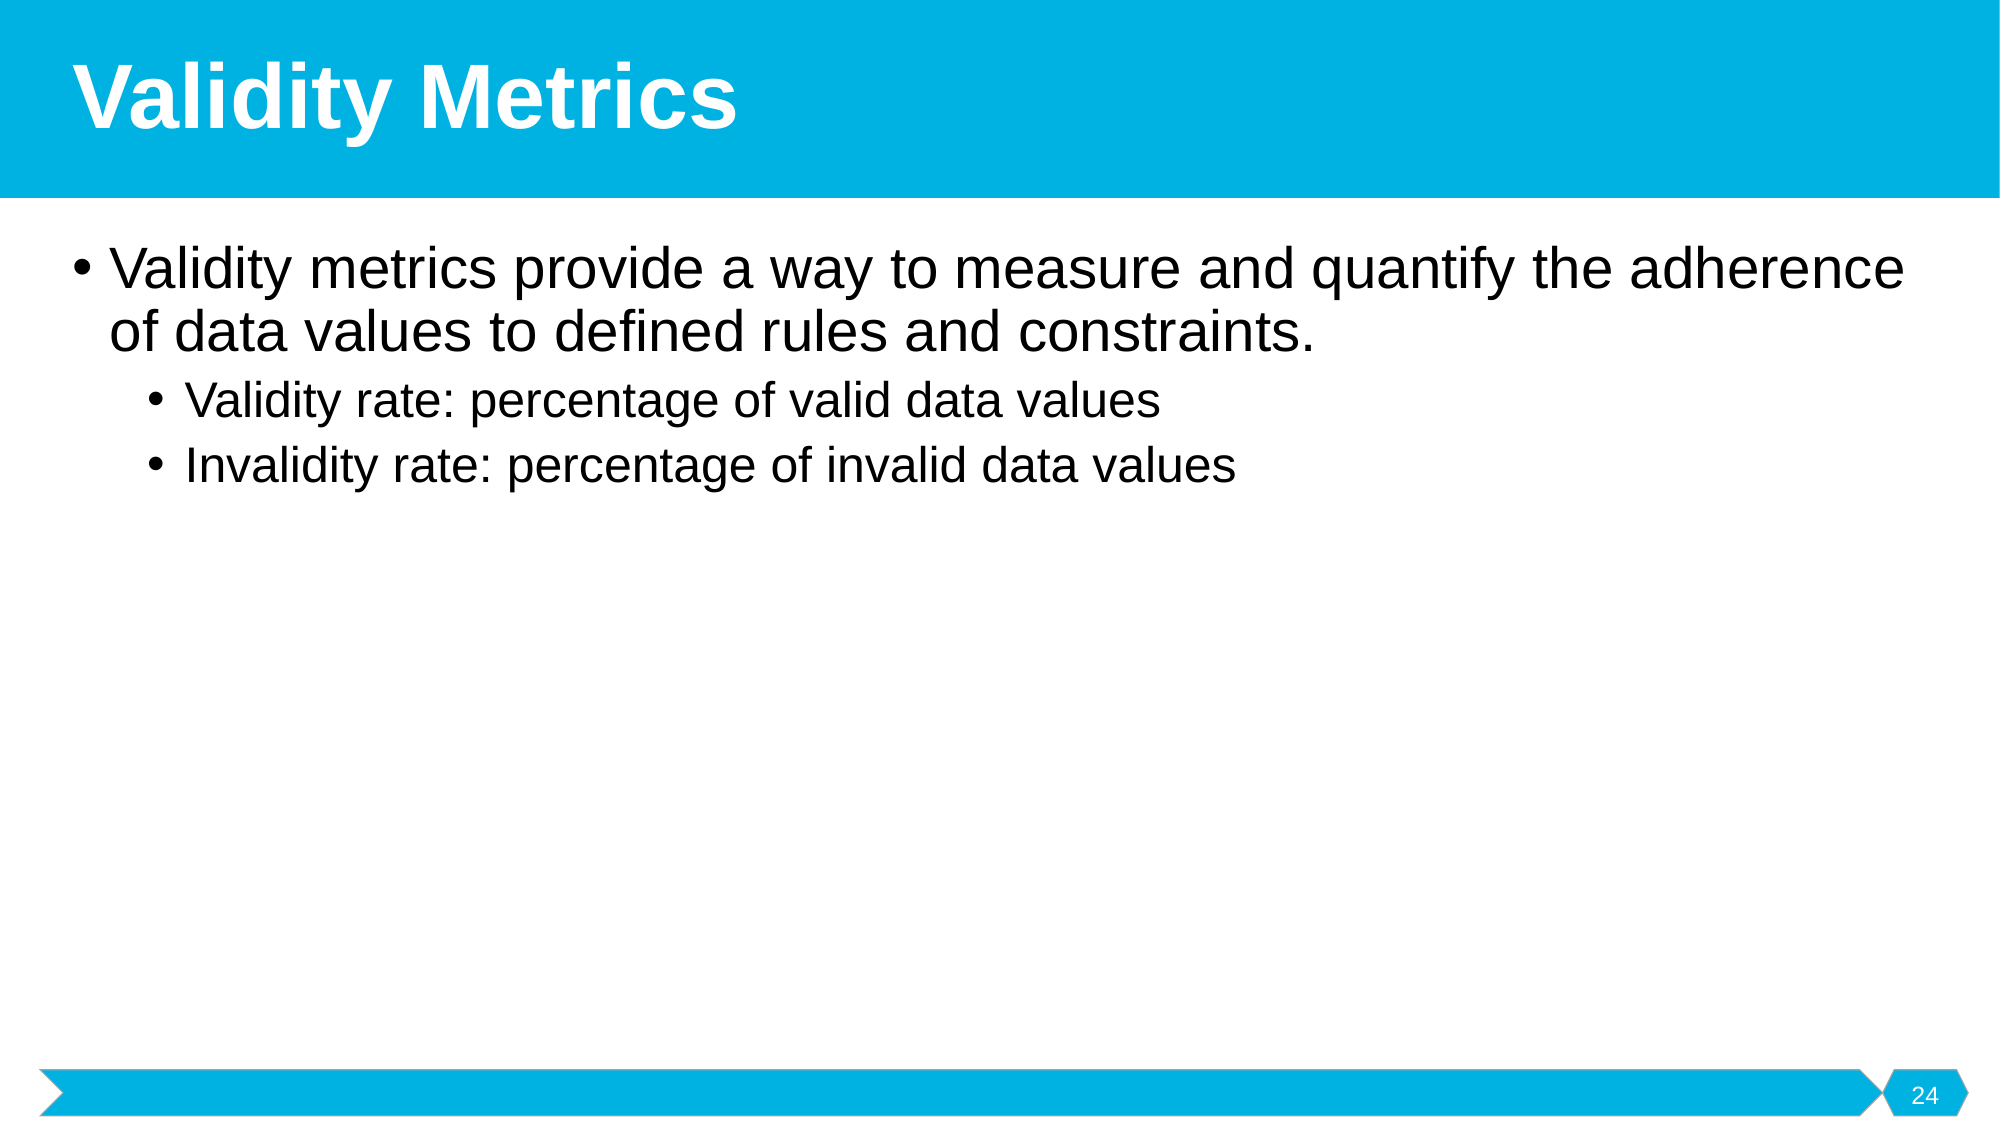

# Validity Metrics
Validity metrics provide a way to measure and quantify the adherence of data values to defined rules and constraints.
Validity rate: percentage of valid data values
Invalidity rate: percentage of invalid data values

24